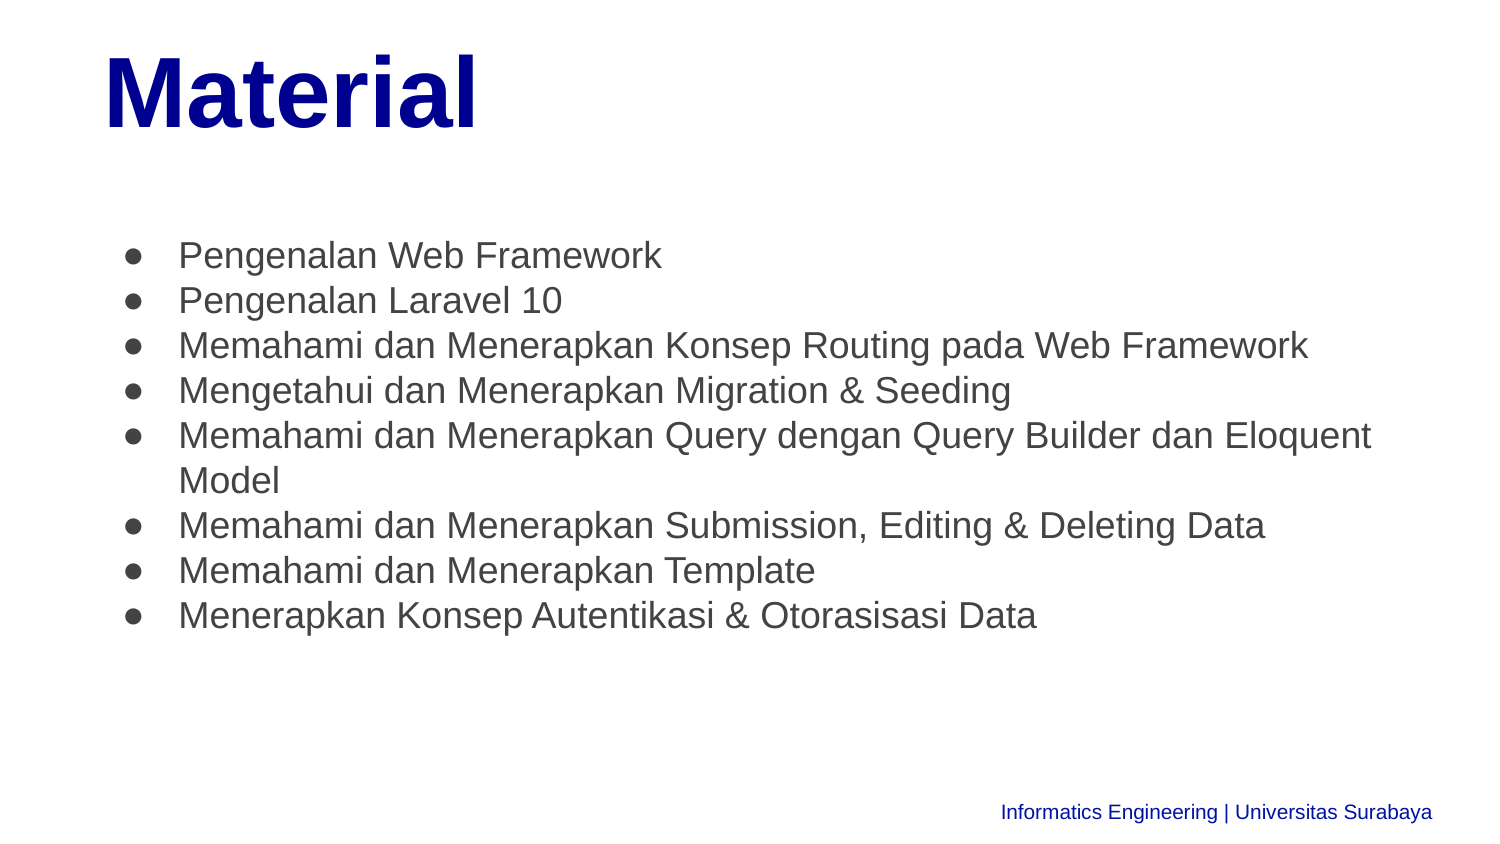

Material
Pengenalan Web Framework
Pengenalan Laravel 10
Memahami dan Menerapkan Konsep Routing pada Web Framework
Mengetahui dan Menerapkan Migration & Seeding
Memahami dan Menerapkan Query dengan Query Builder dan Eloquent Model
Memahami dan Menerapkan Submission, Editing & Deleting Data
Memahami dan Menerapkan Template
Menerapkan Konsep Autentikasi & Otorasisasi Data

Informatics Engineering | Universitas Surabaya